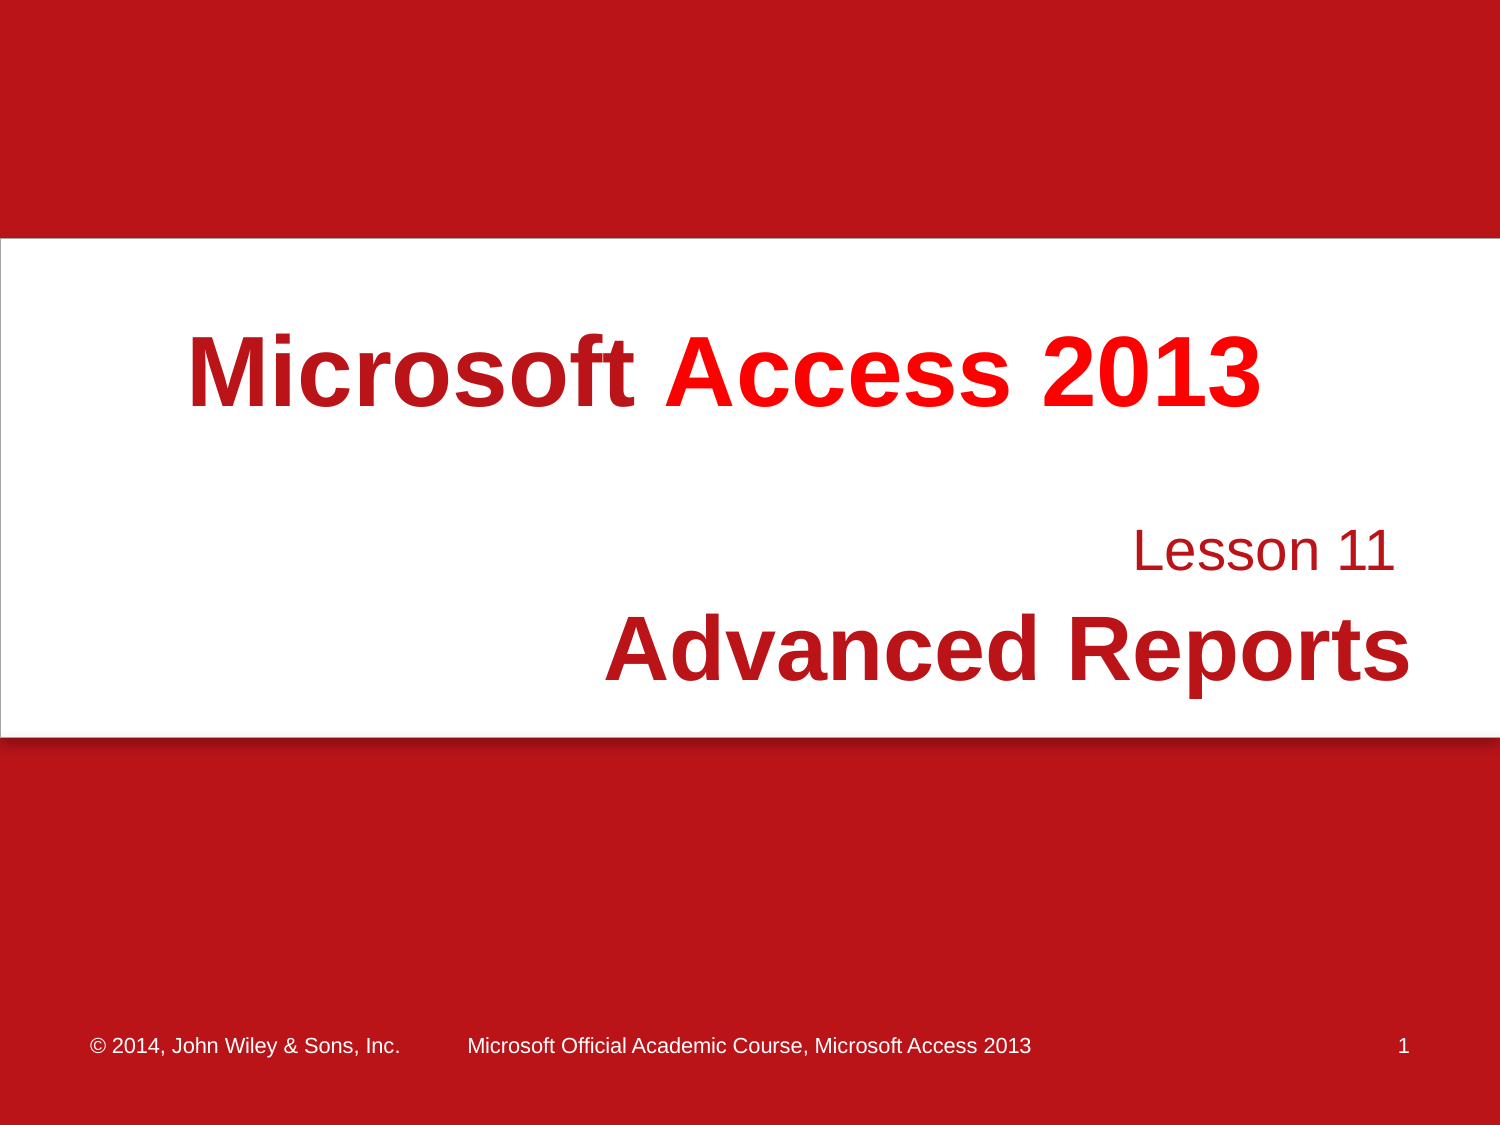

Microsoft Access 2013
Lesson 11
Advanced Reports
© 2014, John Wiley & Sons, Inc.
Microsoft Official Academic Course, Microsoft Access 2013
1